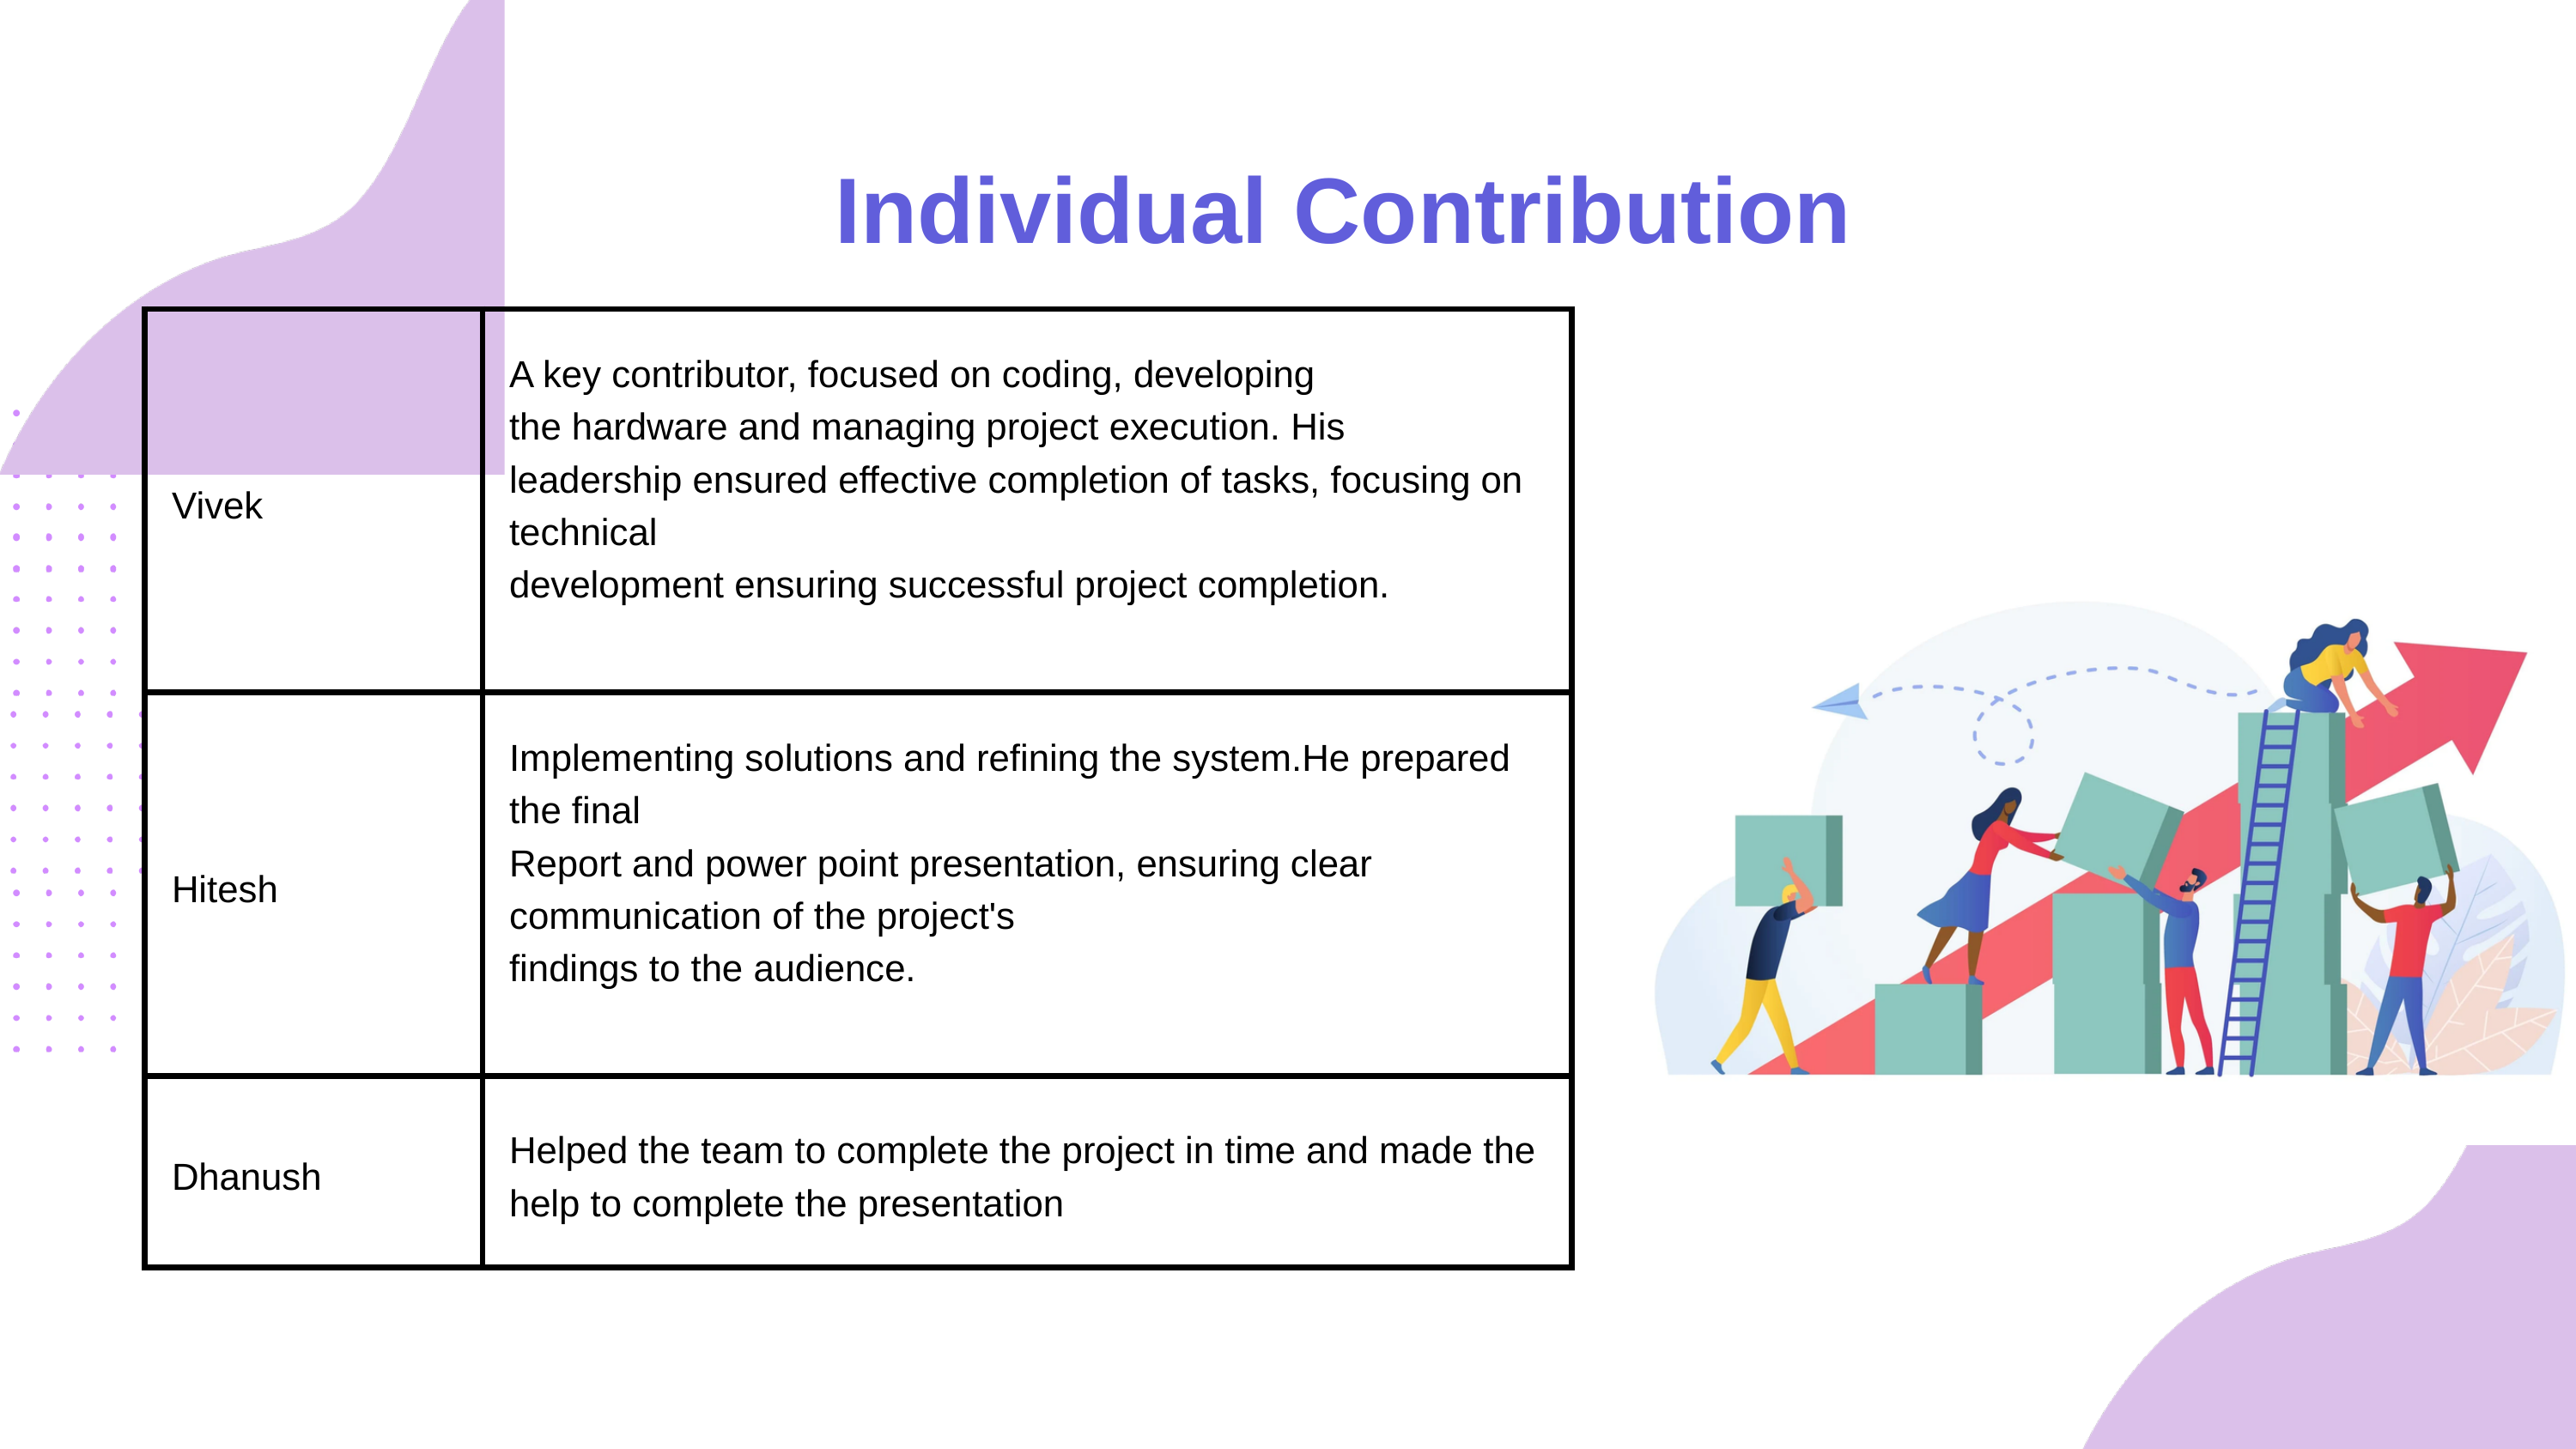

Individual Contribution
| Vivek | A key contributor, focused on coding, developing the hardware and managing project execution. His leadership ensured effective completion of tasks, focusing on technical development ensuring successful project completion. |
| --- | --- |
| Hitesh | Implementing solutions and refining the system.He prepared the final Report and power point presentation, ensuring clear communication of the project's findings to the audience. |
| Dhanush | Helped the team to complete the project in time and made the help to complete the presentation |